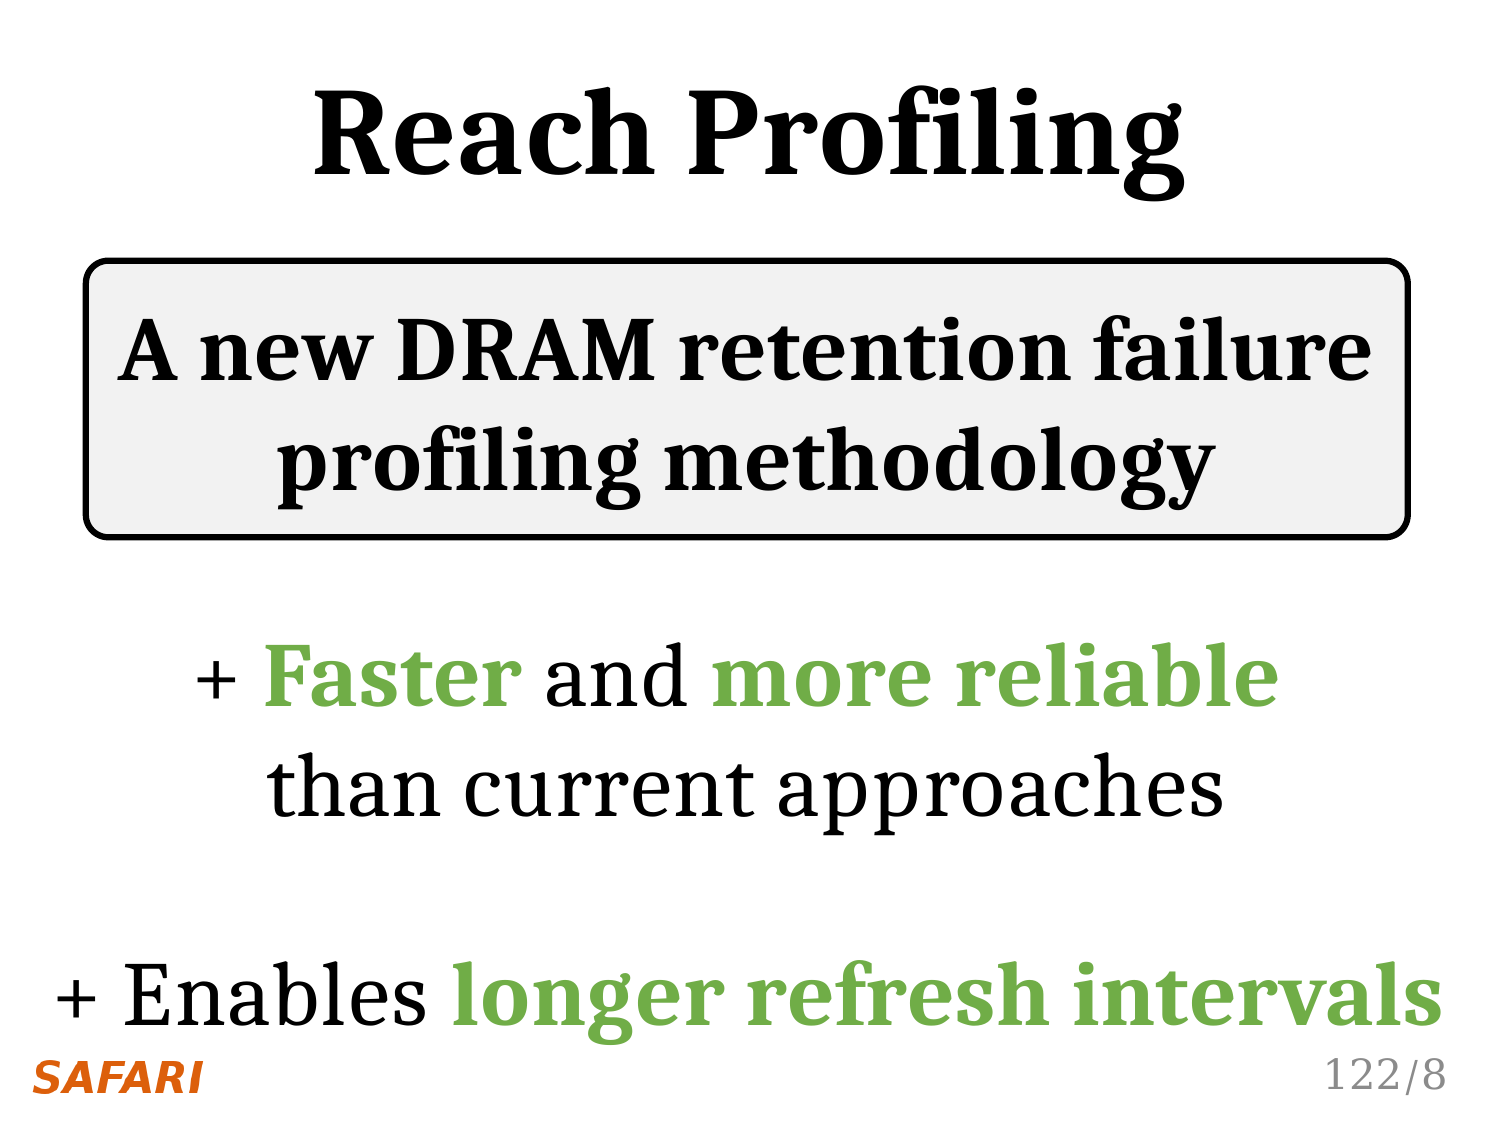

Reach Profiling
A new DRAM retention failure profiling methodology
+ Faster and more reliable
than current approaches
+ Enables longer refresh intervals